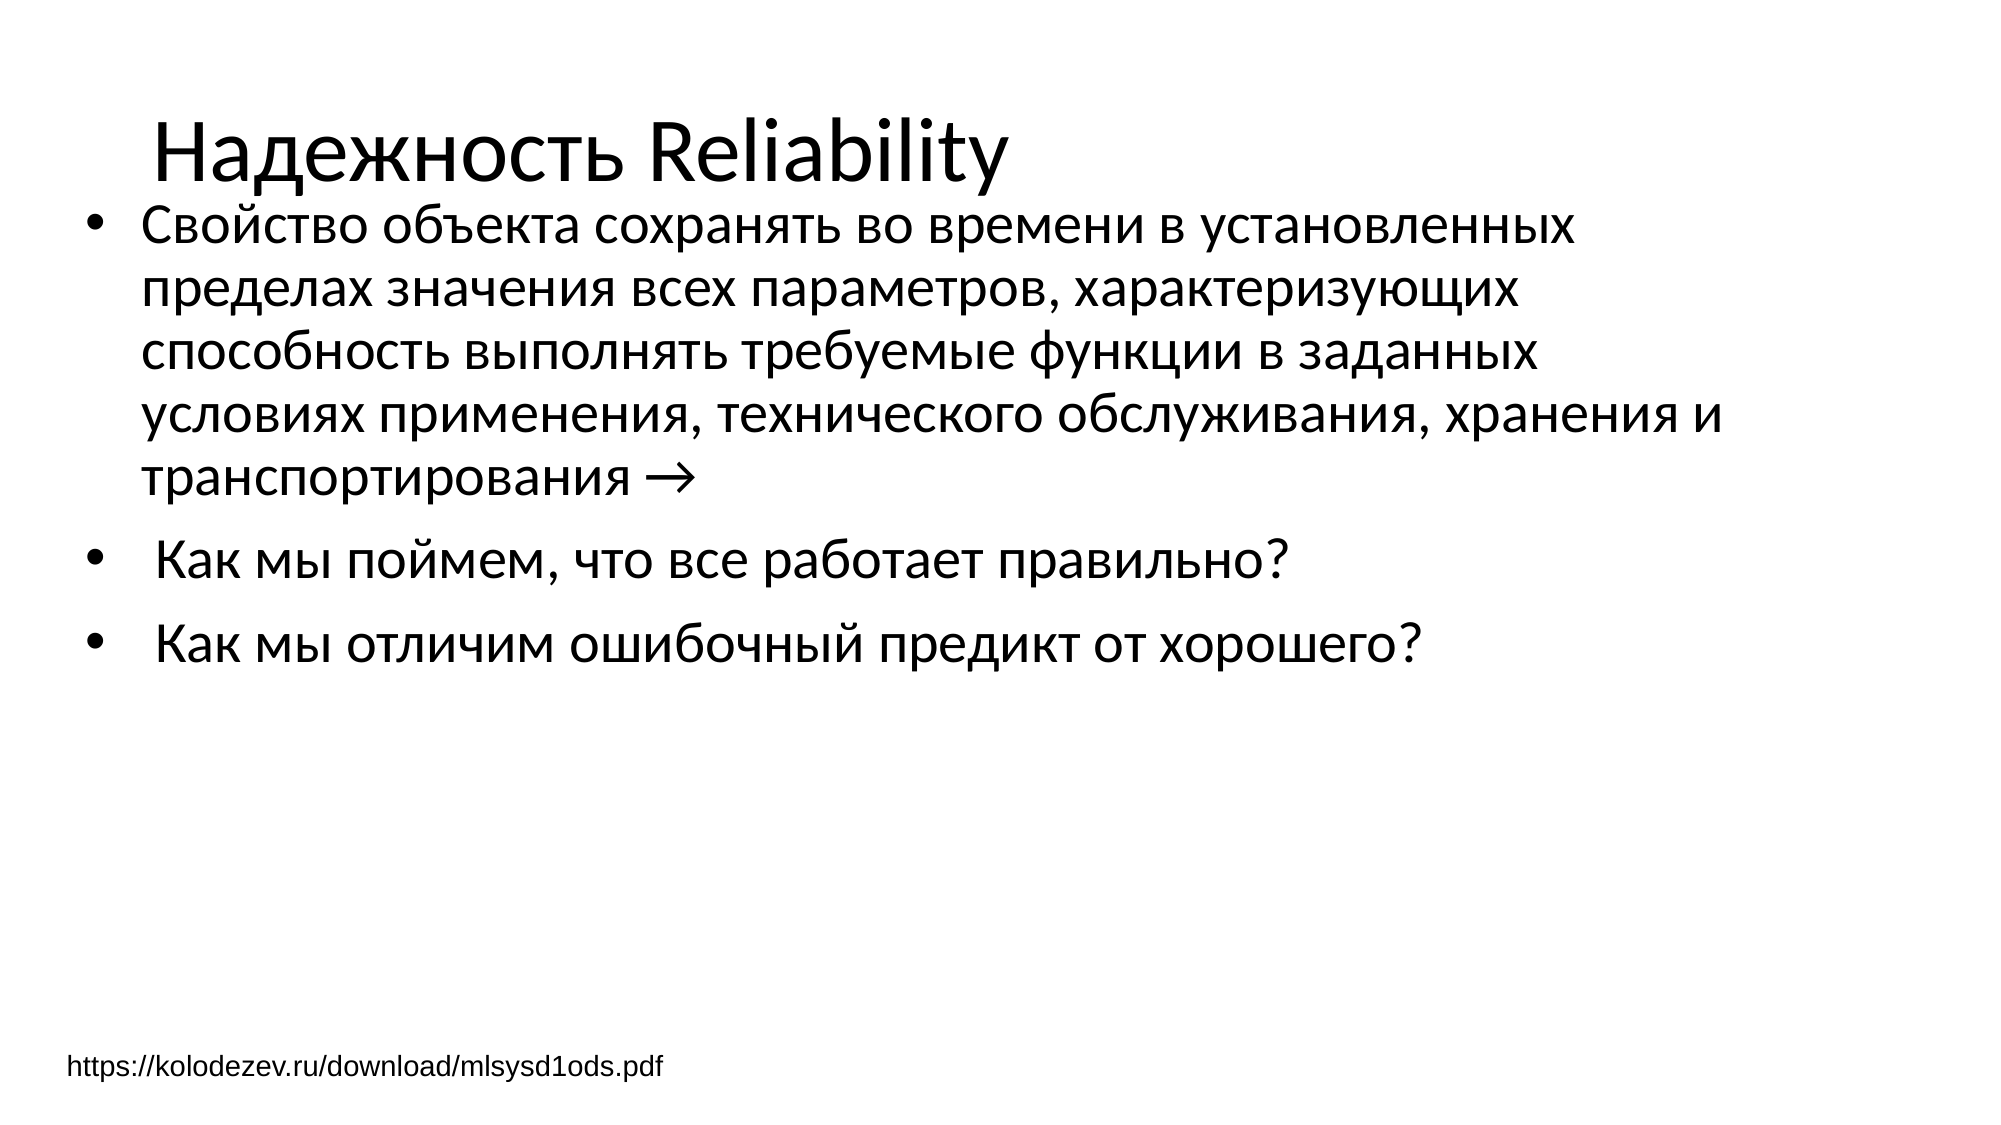

# Надежность Reliability
Cвойство объекта сохранять во времени в установленных пределах значения всех параметров, характеризующих способность выполнять требуемые функции в заданных условиях применения, технического обслуживания, хранения и транспортирования →
 Как мы поймем, что все работает правильно?
 Как мы отличим ошибочный предикт от хорошего?
https://kolodezev.ru/download/mlsysd1ods.pdf